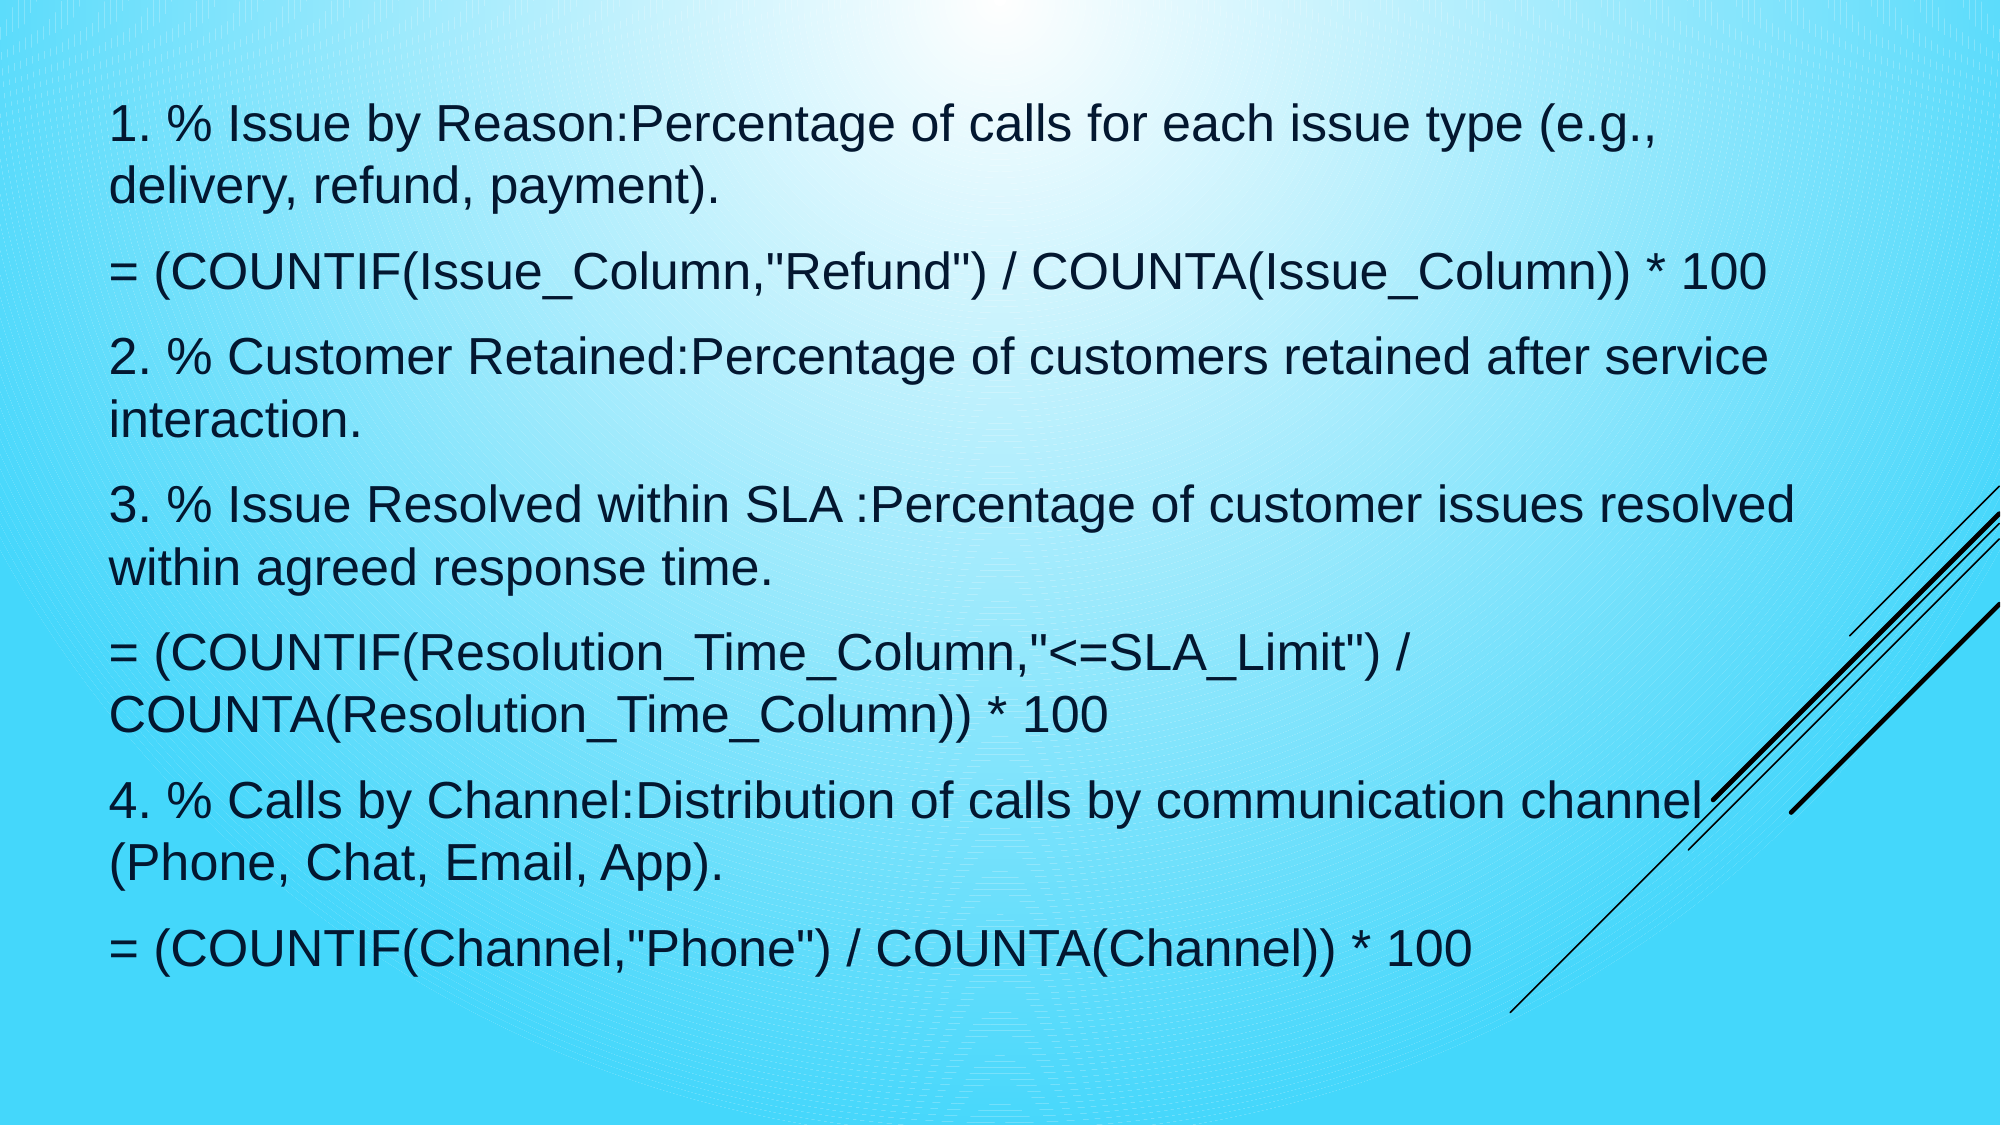

1. % Issue by Reason:Percentage of calls for each issue type (e.g., delivery, refund, payment).
= (COUNTIF(Issue_Column,"Refund") / COUNTA(Issue_Column)) * 100
2. % Customer Retained:Percentage of customers retained after service interaction.
3. % Issue Resolved within SLA :Percentage of customer issues resolved within agreed response time.
= (COUNTIF(Resolution_Time_Column,"<=SLA_Limit") / COUNTA(Resolution_Time_Column)) * 100
4. % Calls by Channel:Distribution of calls by communication channel (Phone, Chat, Email, App).
= (COUNTIF(Channel,"Phone") / COUNTA(Channel)) * 100